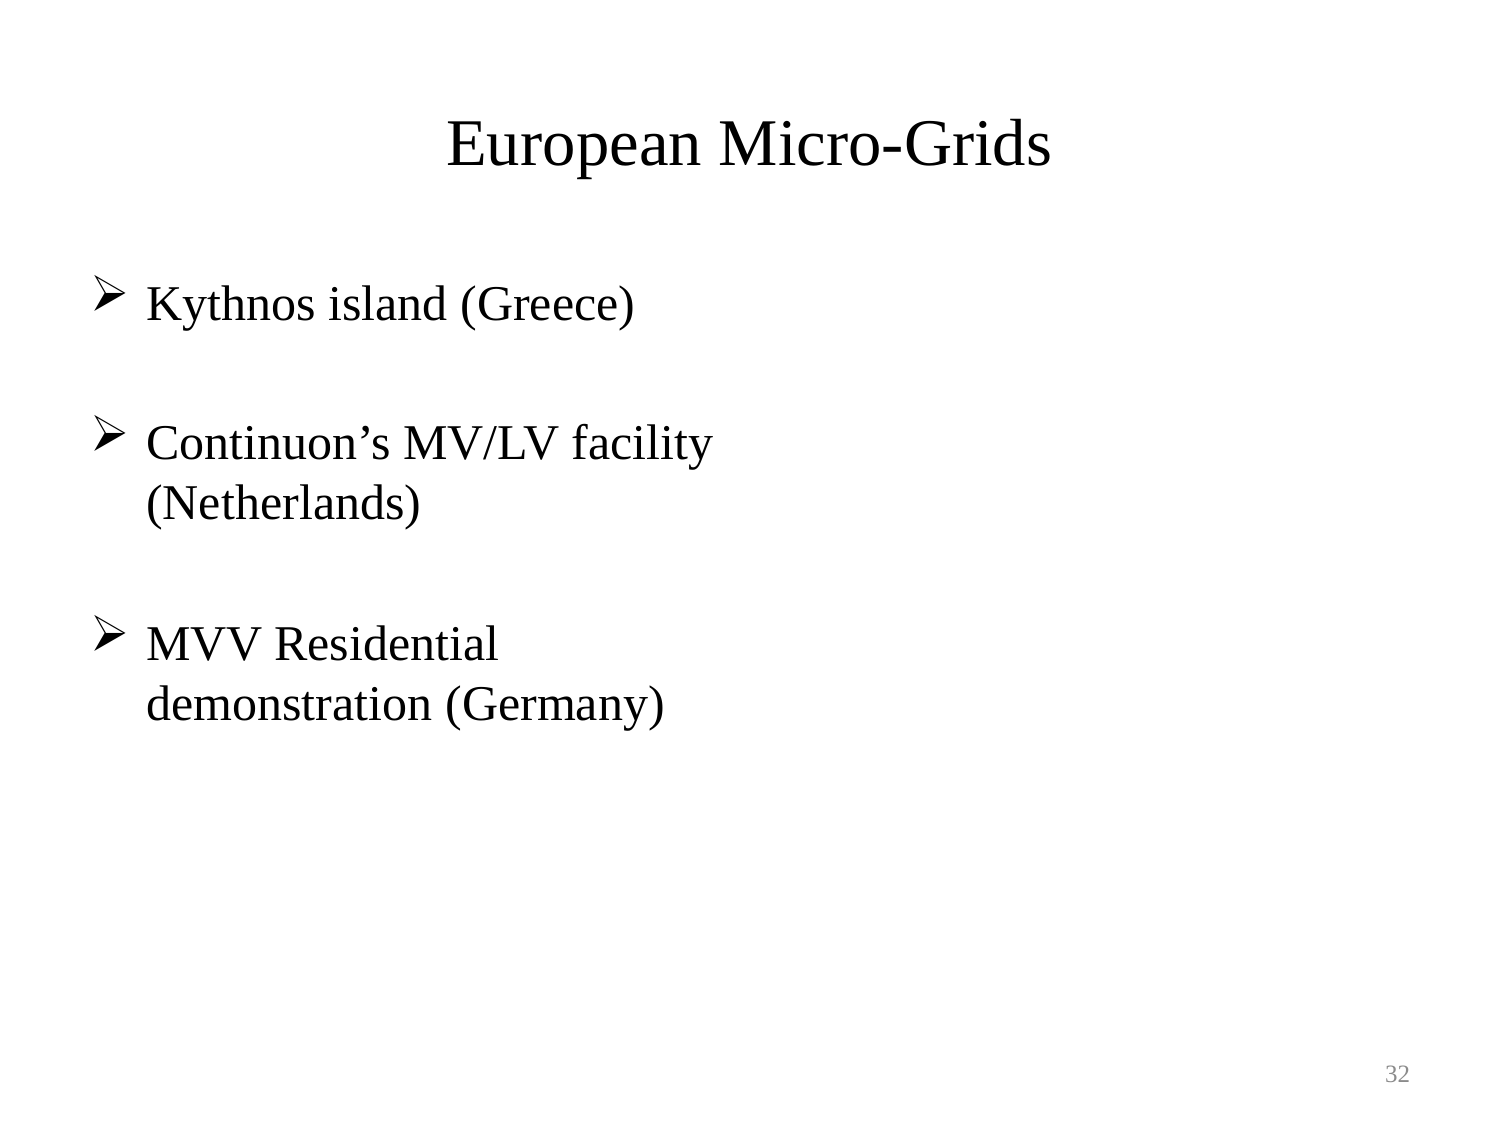

# European Micro-Grids
Kythnos island (Greece)

Continuon’s MV/LV facility (Netherlands)

MVV Residential demonstration (Germany)

32